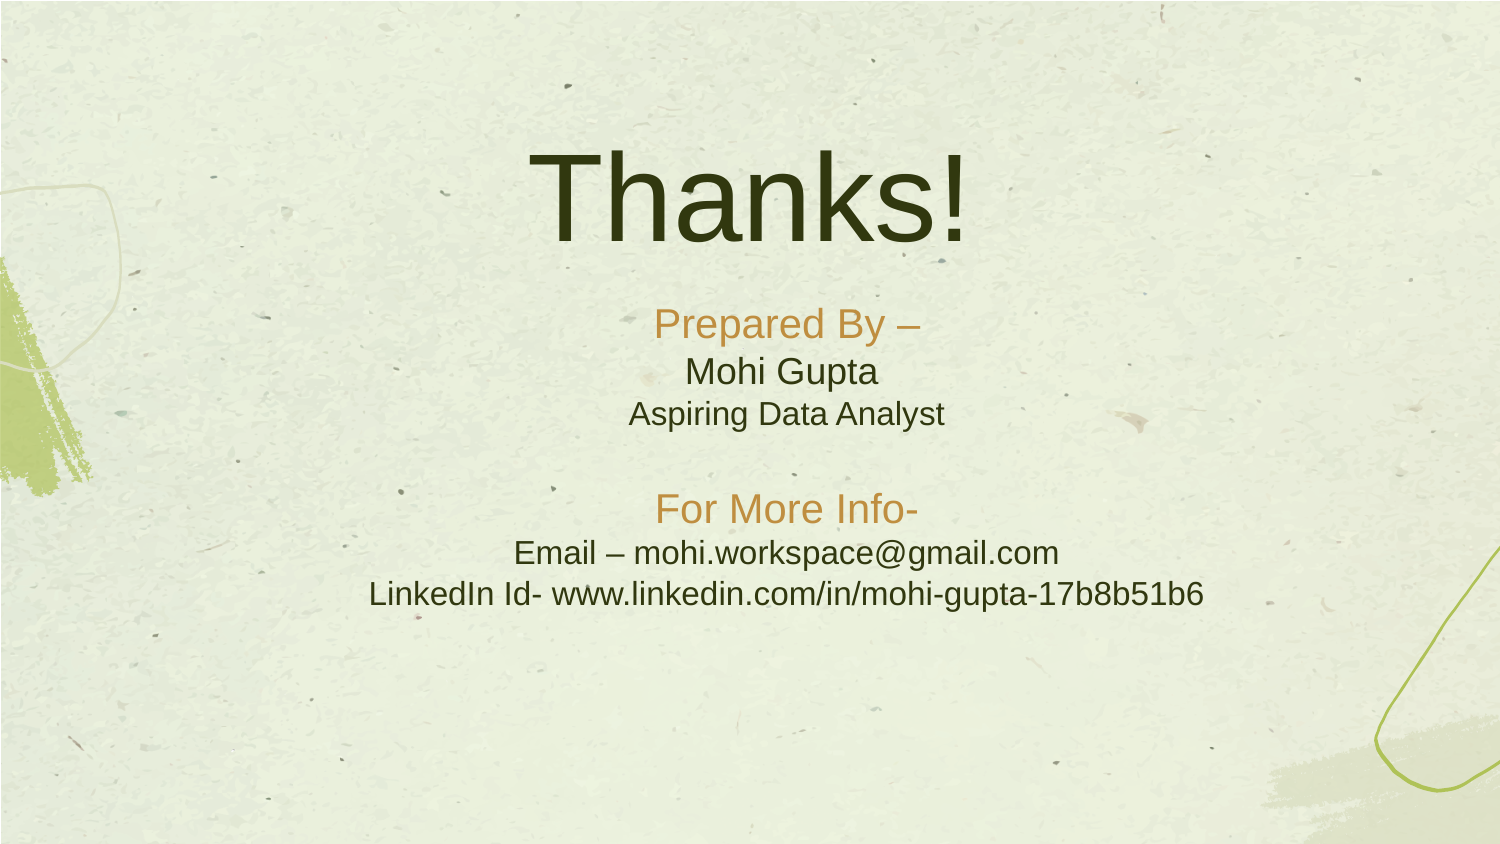

# Thanks!
Prepared By –
Mohi Gupta
Aspiring Data Analyst

For More Info-
Email – mohi.workspace@gmail.com
LinkedIn Id- www.linkedin.com/in/mohi-gupta-17b8b51b6